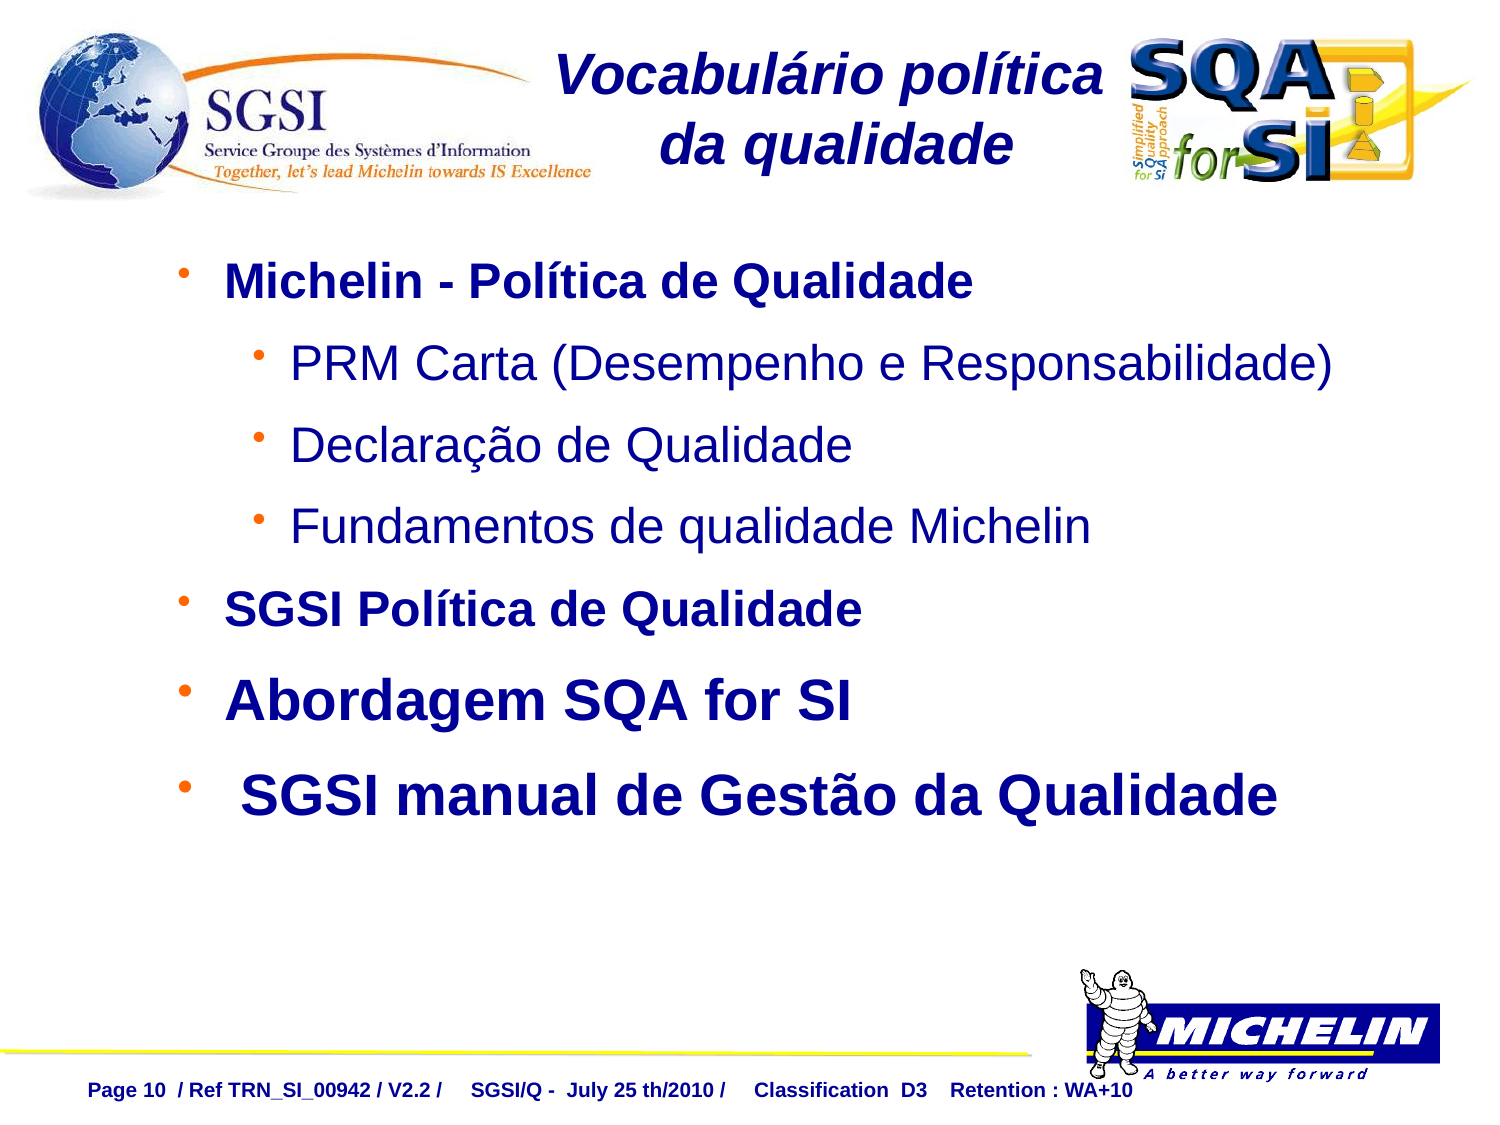

Vocabulário política
da qualidade

Michelin - Política de Qualidade
PRM Carta (Desempenho e Responsabilidade)
Declaração de Qualidade
Fundamentos de qualidade Michelin
SGSI Política de Qualidade
Abordagem SQA for SI
 SGSI manual de Gestão da Qualidade
Page 10  / Ref TRN_SI_00942 / V2.2 /     SGSI/Q -  July 25 th/2010 /     Classification  D3    Retention : WA+10